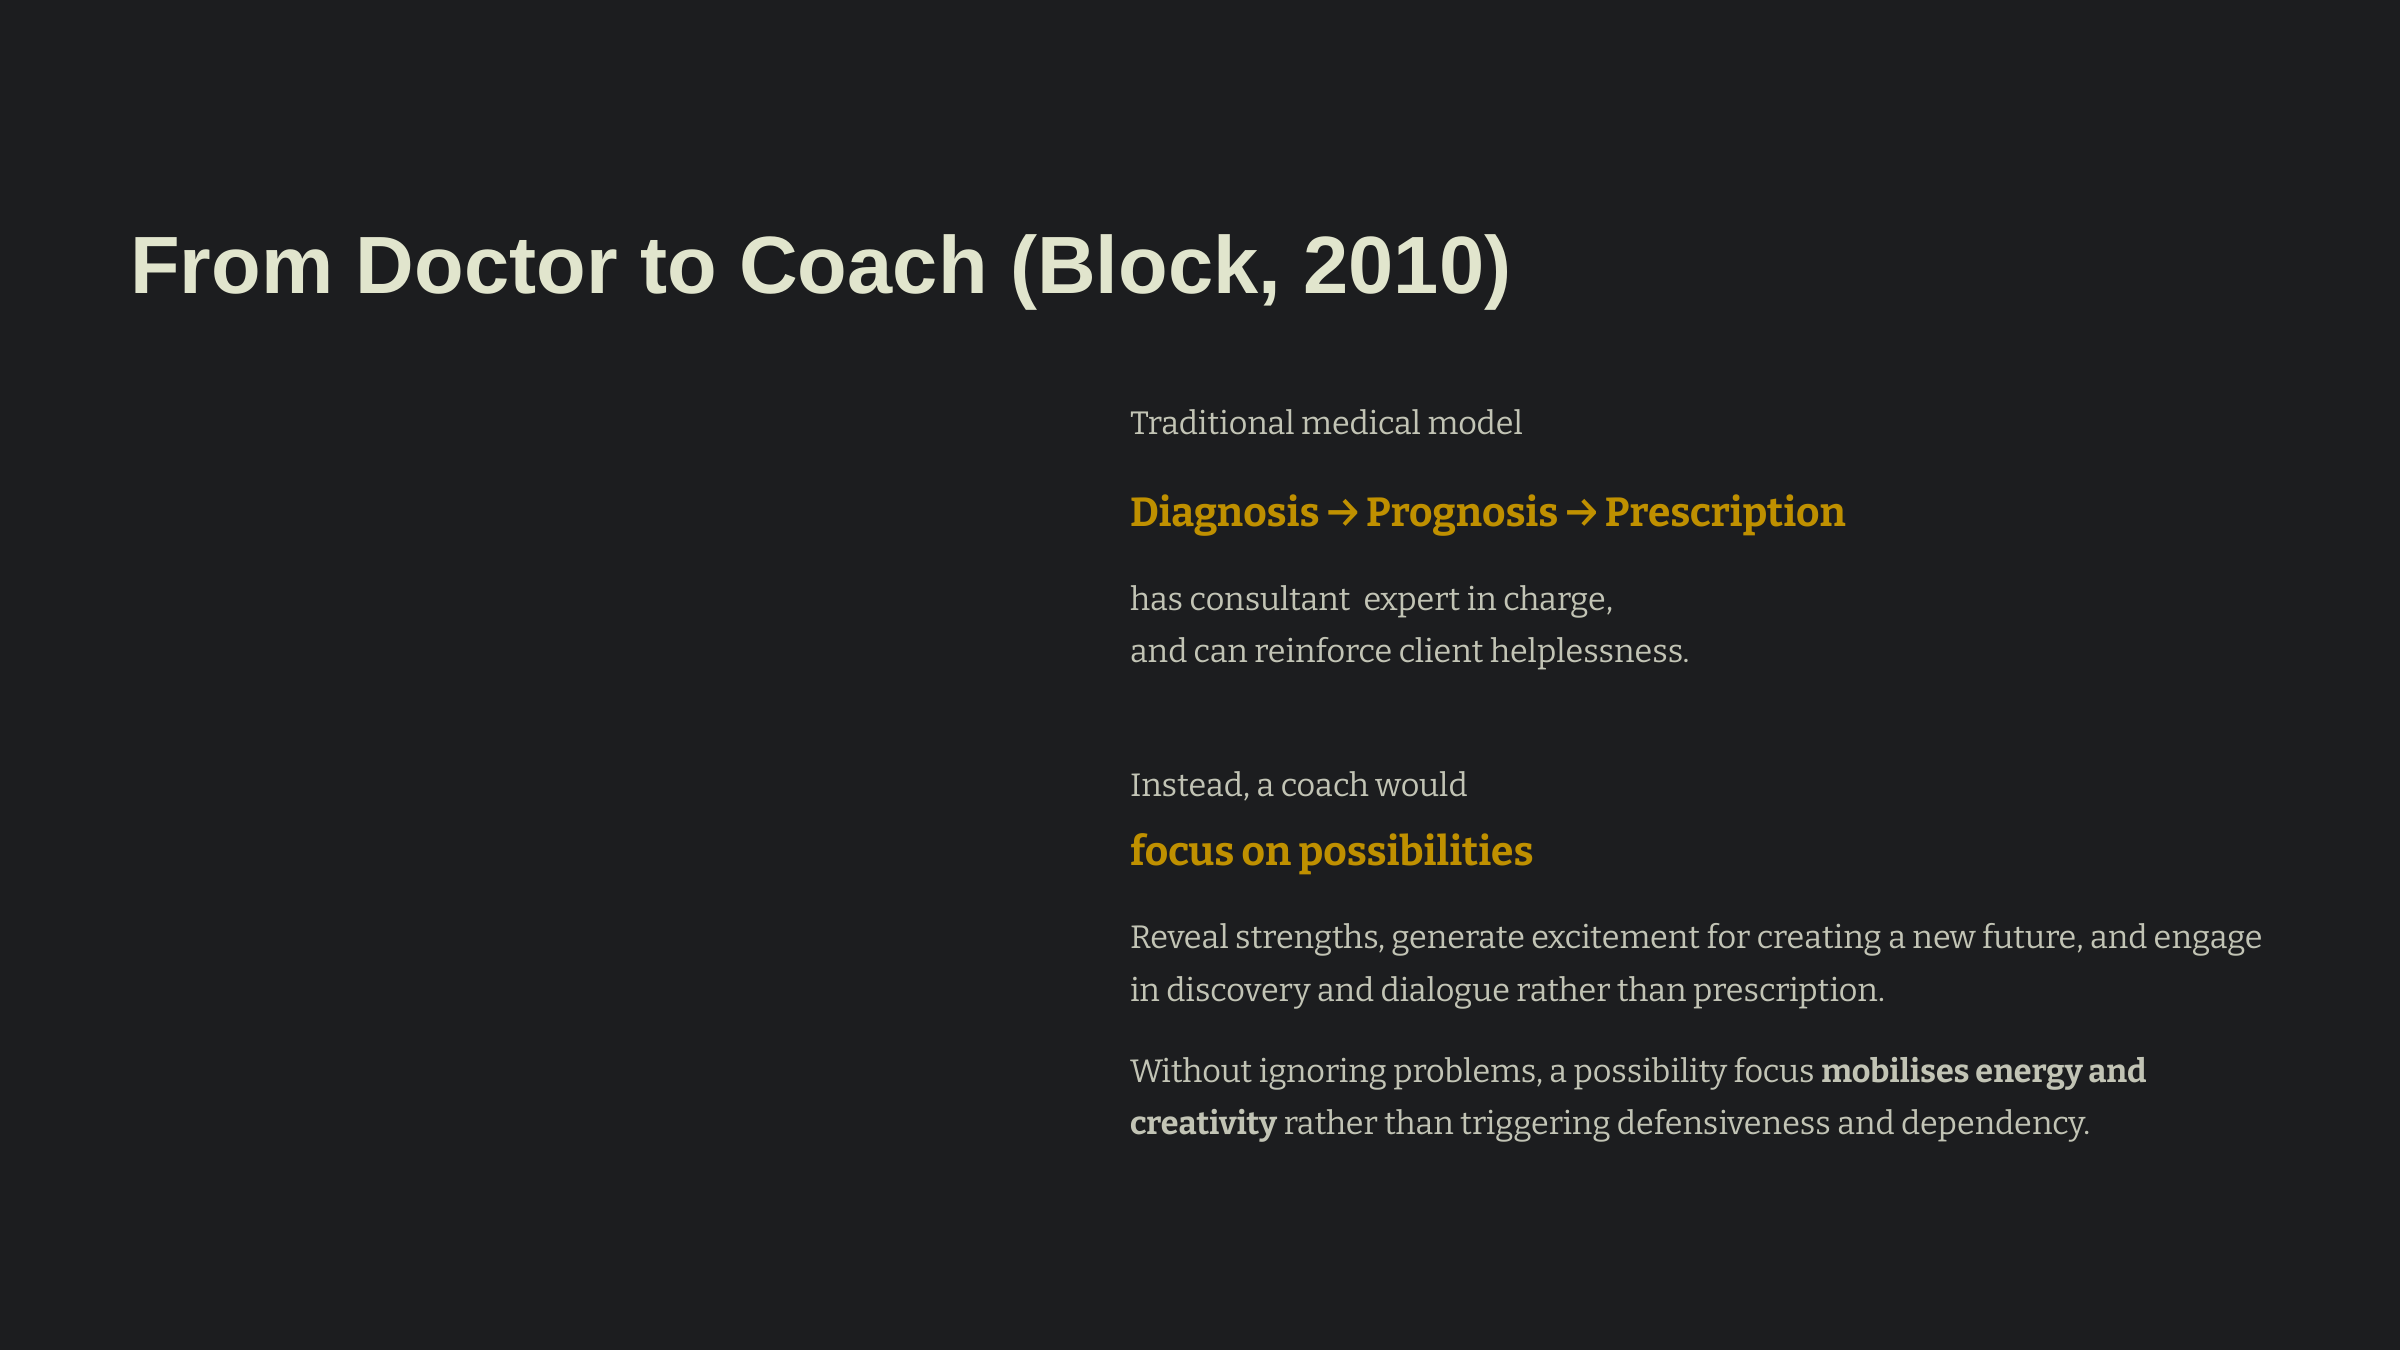

From Doctor to Coach (Block, 2010)
Traditional medical model
Diagnosis → Prognosis → Prescription
has consultant  expert in charge,
and can reinforce client helplessness.

Instead, a coach would
focus on possibilities
Reveal strengths, generate excitement for creating a new future, and engage in discovery and dialogue rather than prescription.
Without ignoring problems, a possibility focus mobilises energy and creativity rather than triggering defensiveness and dependency.